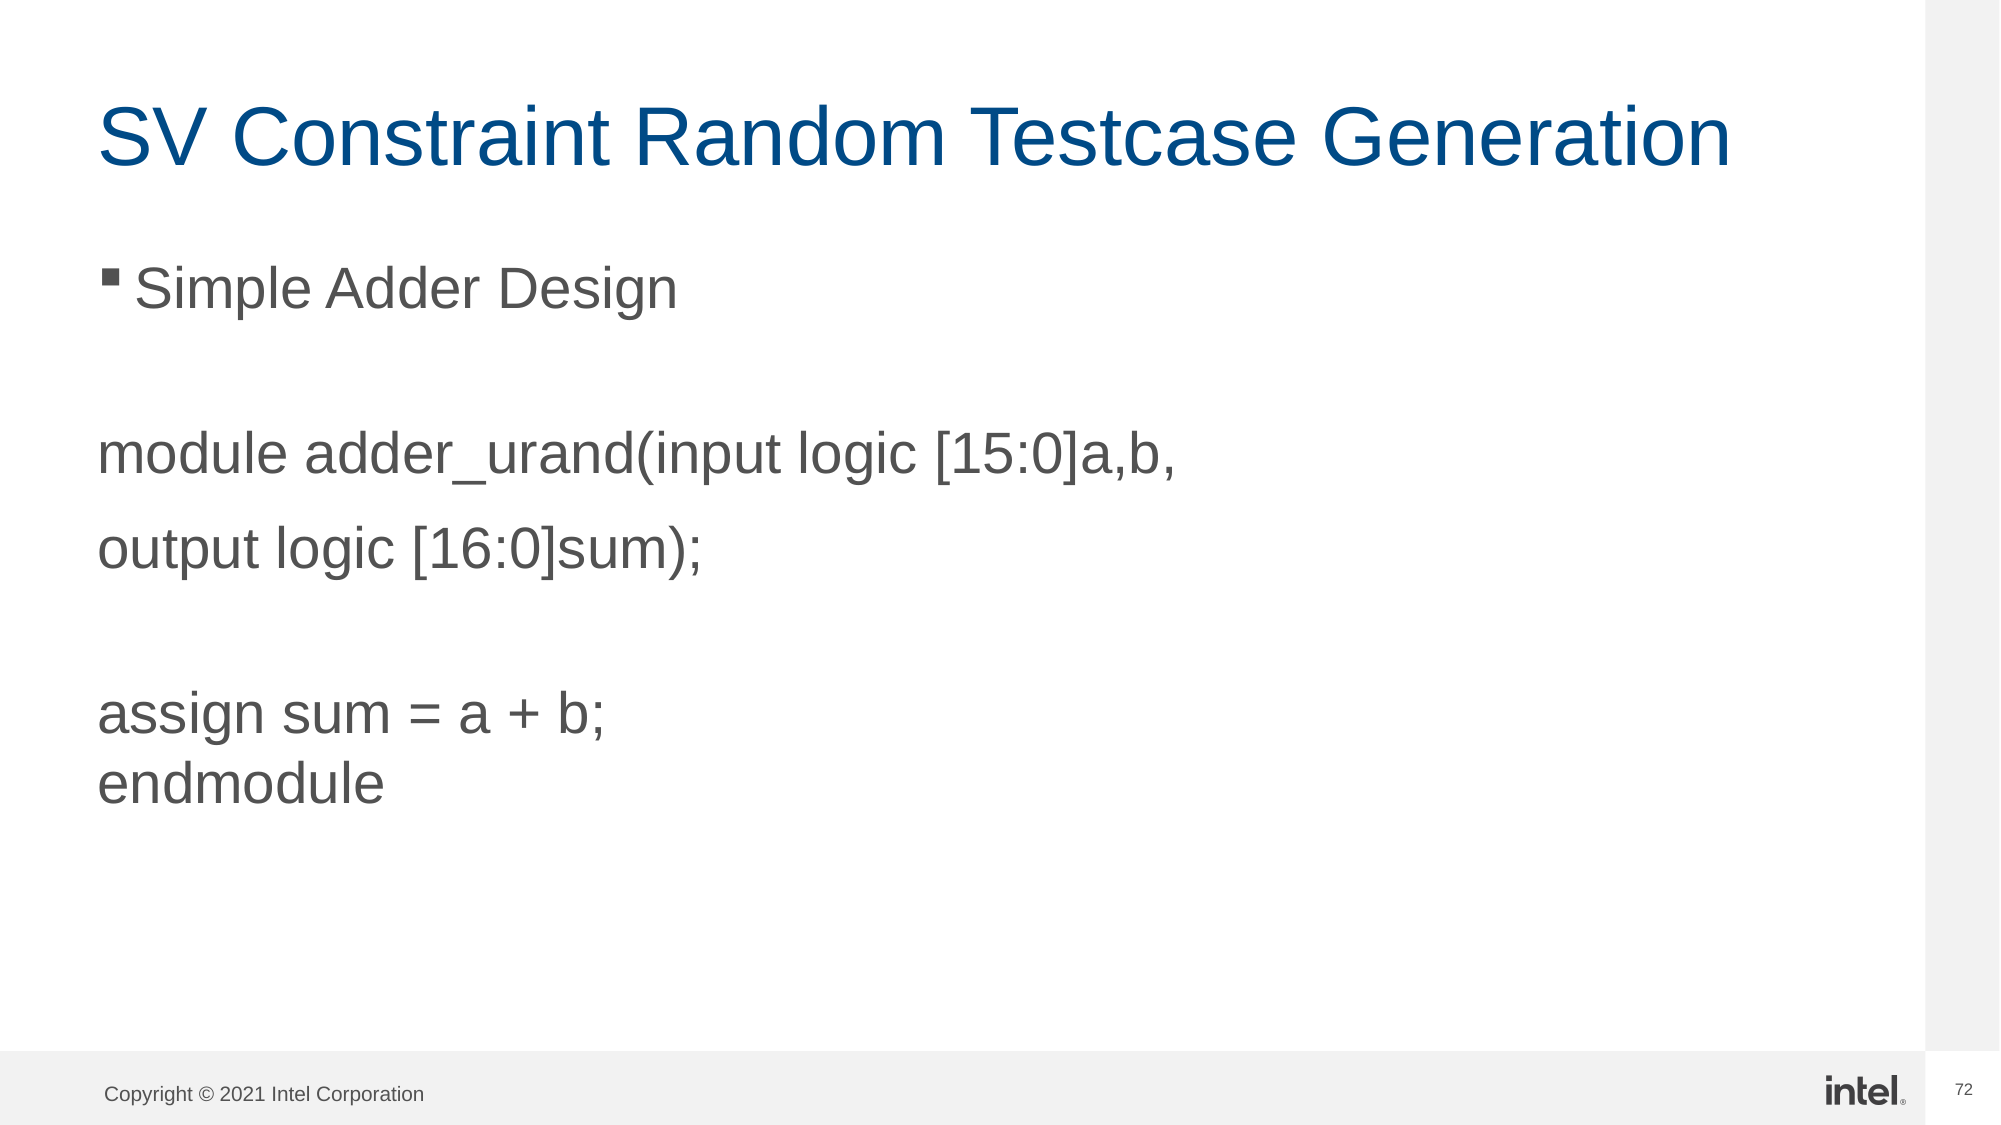

# SV Constraint Random Testcase Generation
Simple Adder Design
module adder_urand(input logic [15:0]a,b,
output logic [16:0]sum);
assign sum = a + b;
endmodule